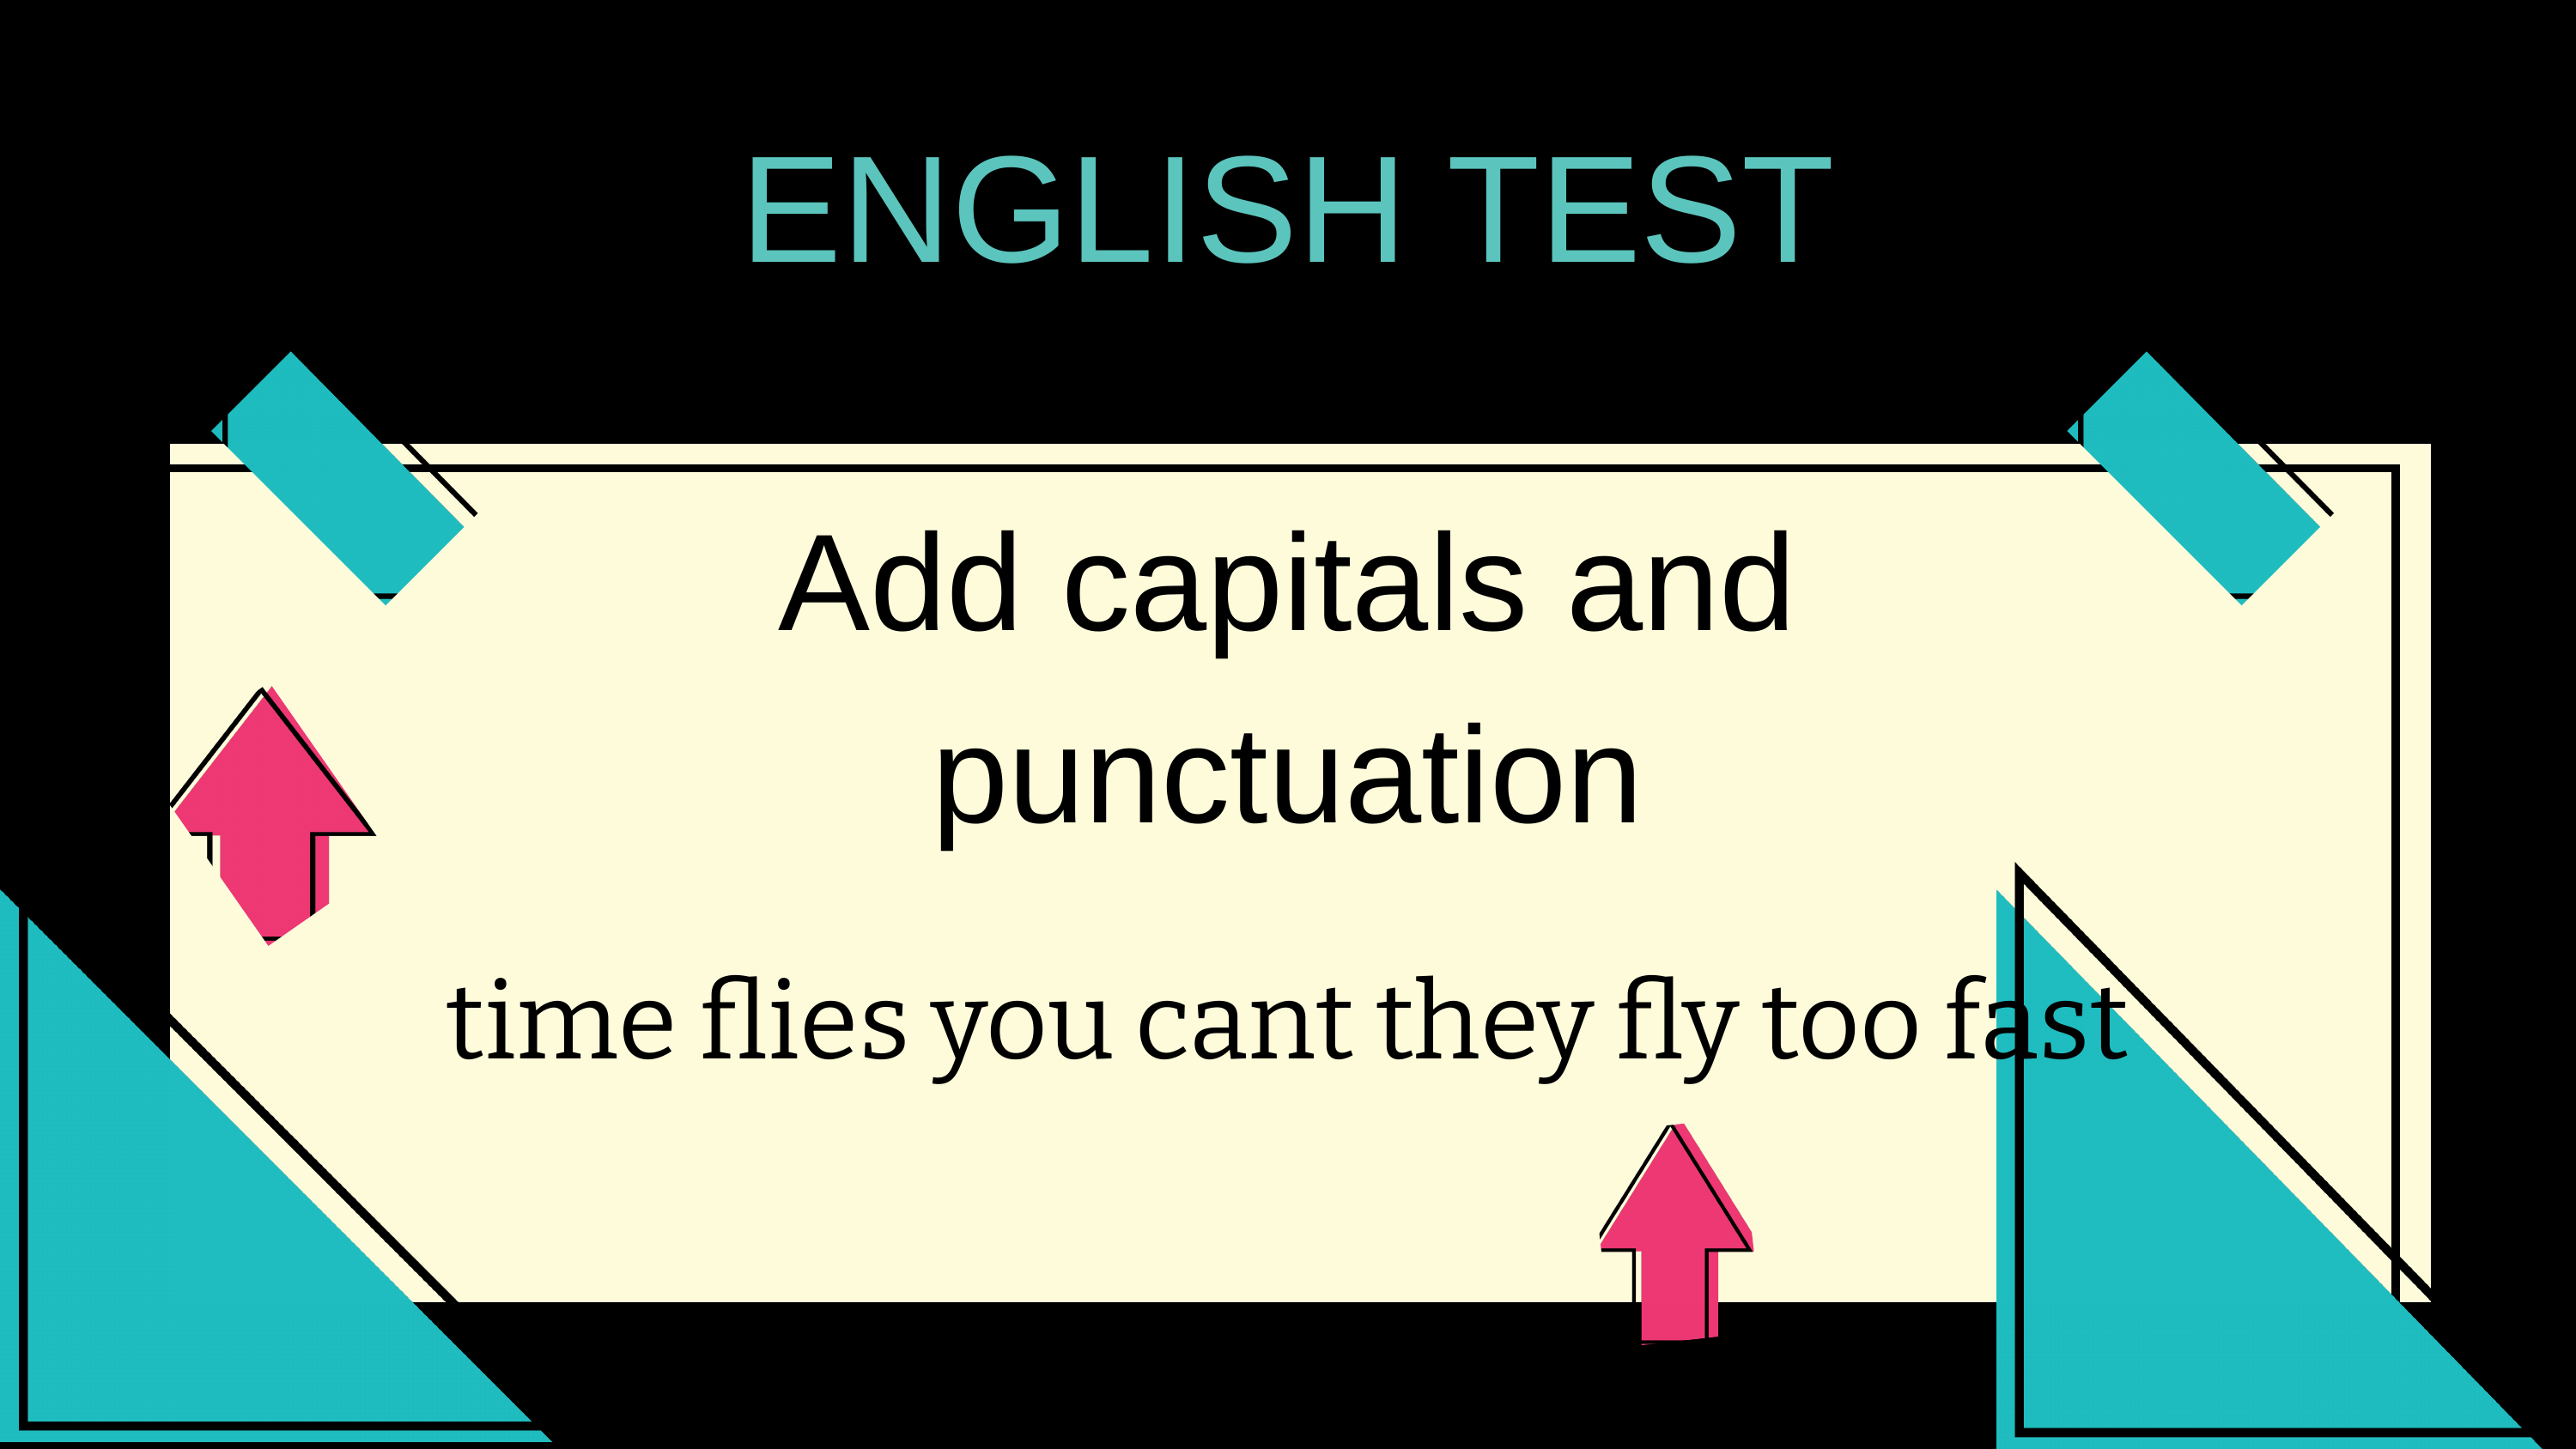

ENGLISH TEST

Add capitals and punctuation

time flies you cant they fly too fast